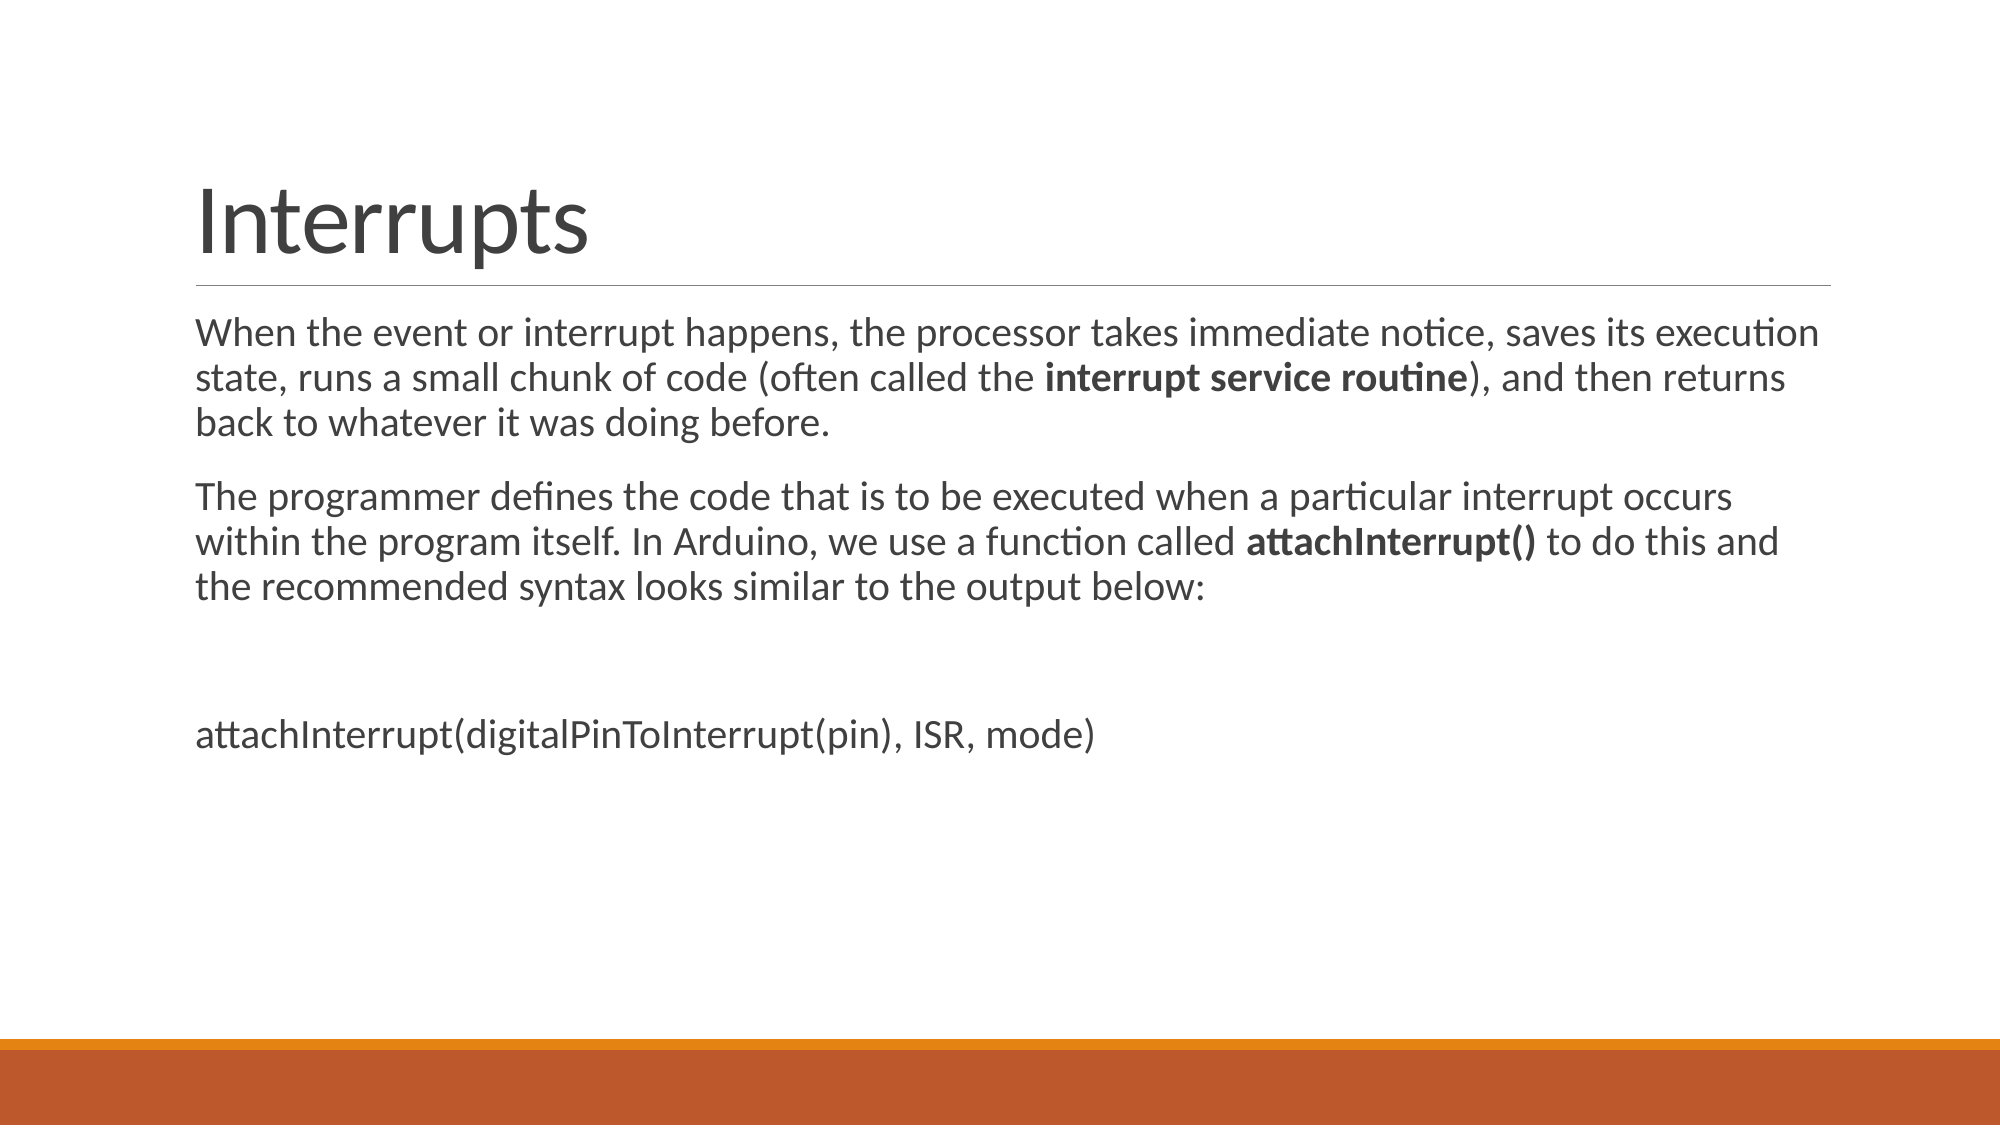

# Interrupts
When the event or interrupt happens, the processor takes immediate notice, saves its execution state, runs a small chunk of code (often called the interrupt service routine), and then returns back to whatever it was doing before.
The programmer defines the code that is to be executed when a particular interrupt occurs within the program itself. In Arduino, we use a function called attachInterrupt() to do this and the recommended syntax looks similar to the output below:

attachInterrupt(digitalPinToInterrupt(pin), ISR, mode)